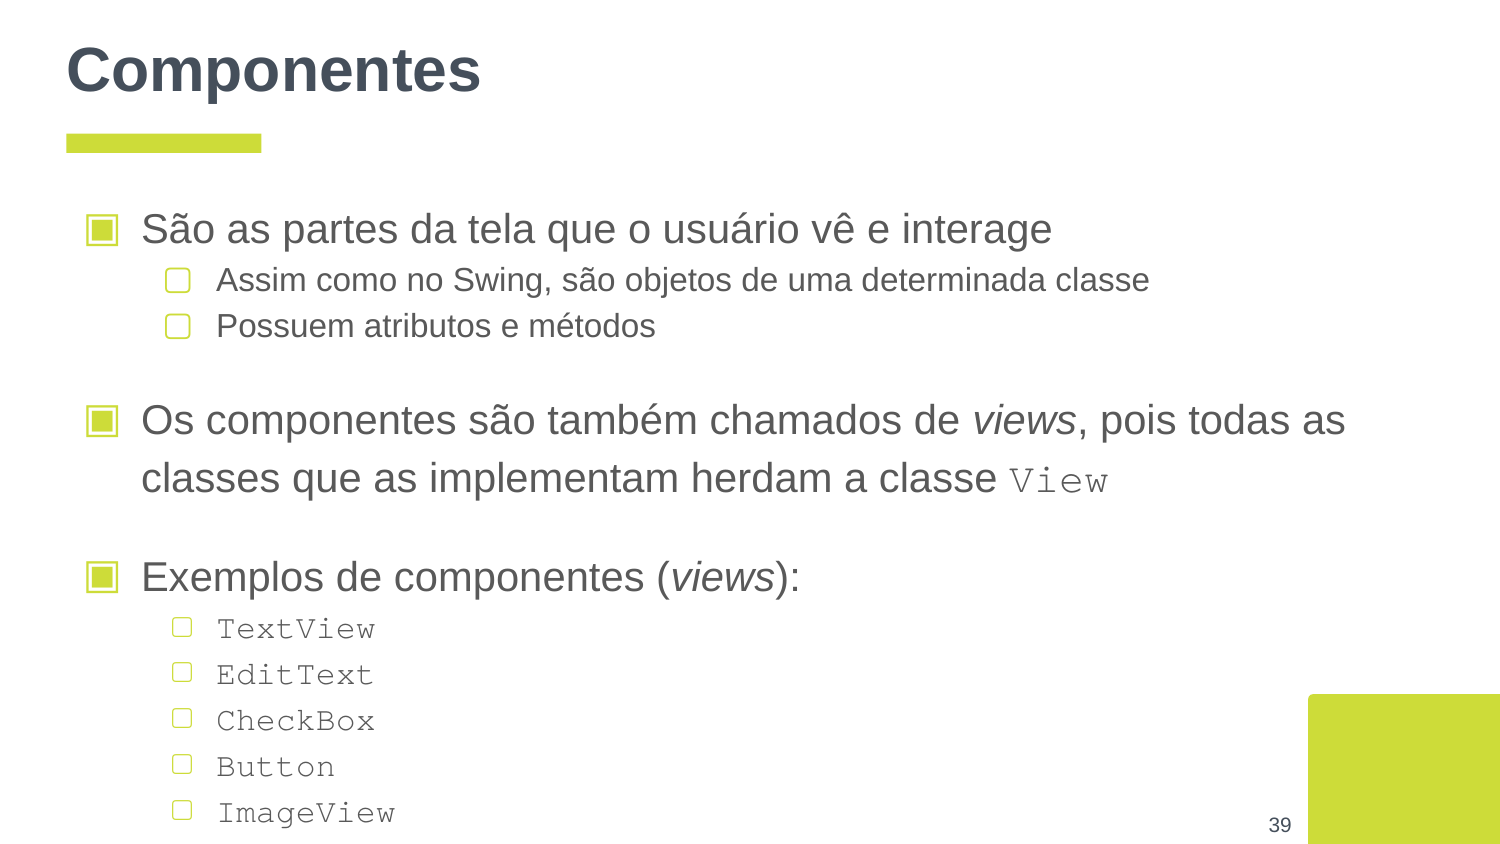

# Componentes
São as partes da tela que o usuário vê e interage
Assim como no Swing, são objetos de uma determinada classe
Possuem atributos e métodos
Os componentes são também chamados de views, pois todas as classes que as implementam herdam a classe View
Exemplos de componentes (views):
TextView
EditText
CheckBox
Button
ImageView
39